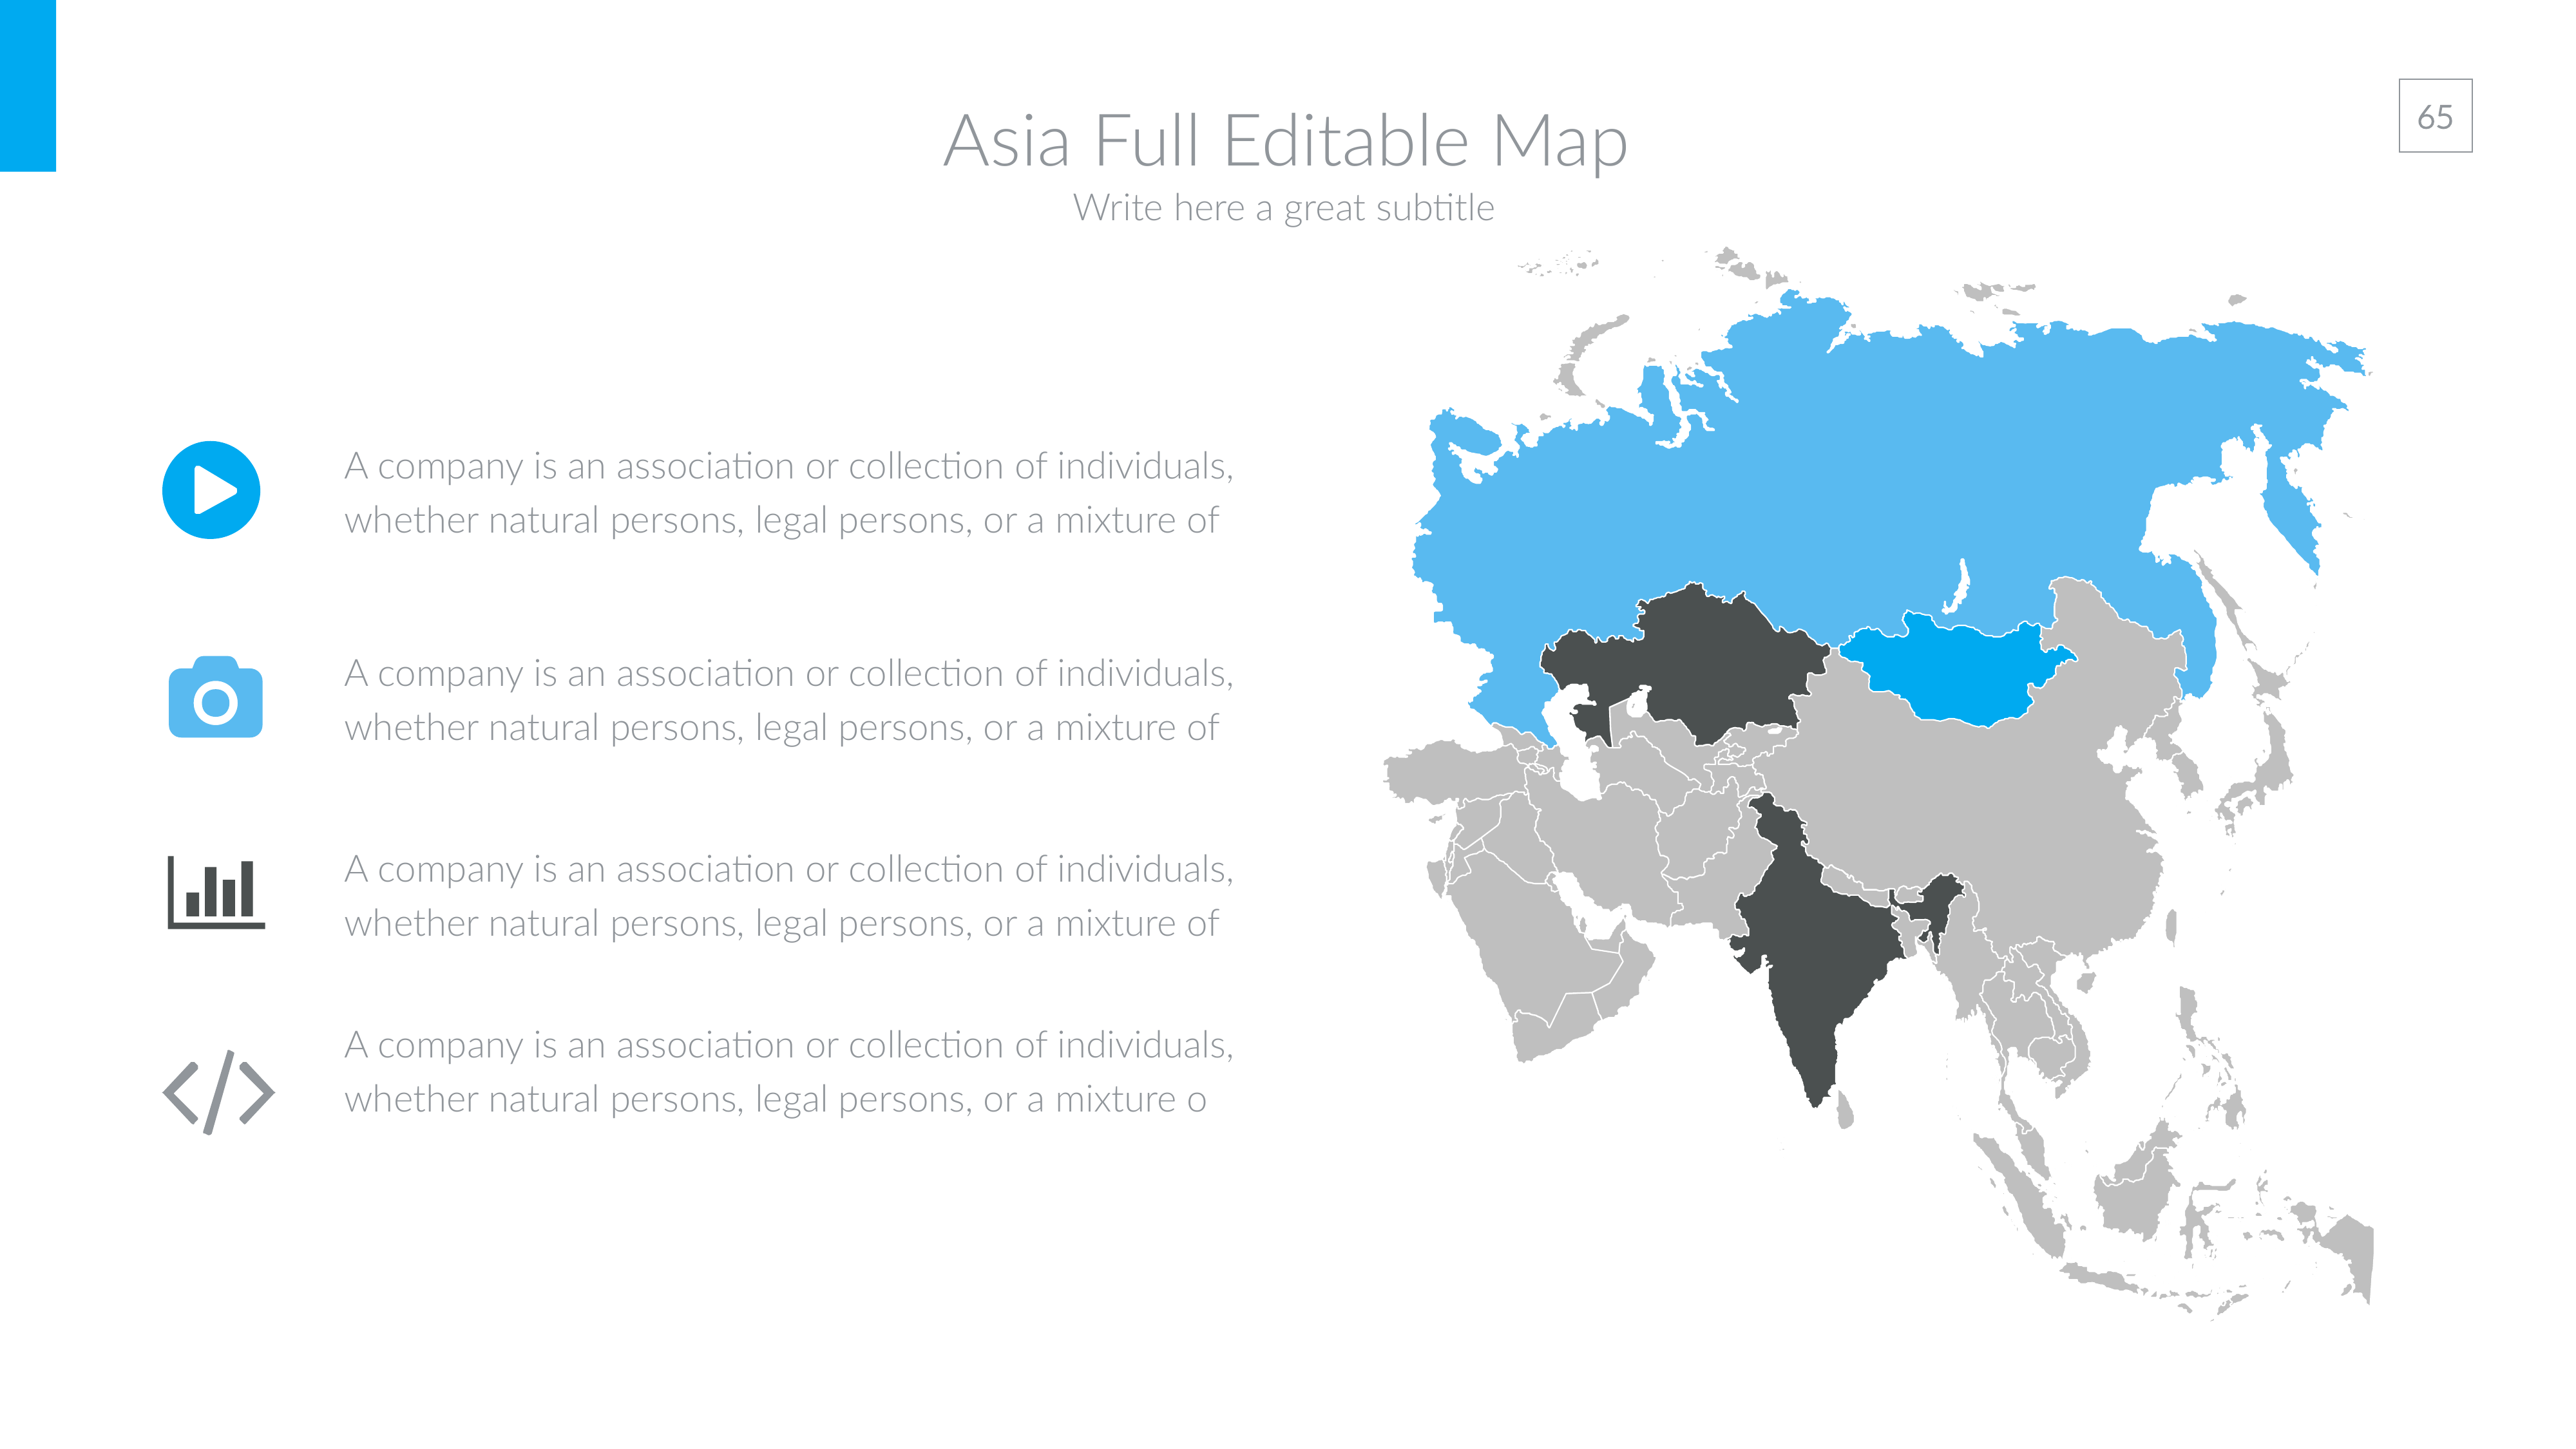

Asia Full Editable Map
Write here a great subtitle

A company is an association or collection of individuals, whether natural persons, legal persons, or a mixture of

A company is an association or collection of individuals, whether natural persons, legal persons, or a mixture of

A company is an association or collection of individuals, whether natural persons, legal persons, or a mixture of

A company is an association or collection of individuals, whether natural persons, legal persons, or a mixture o